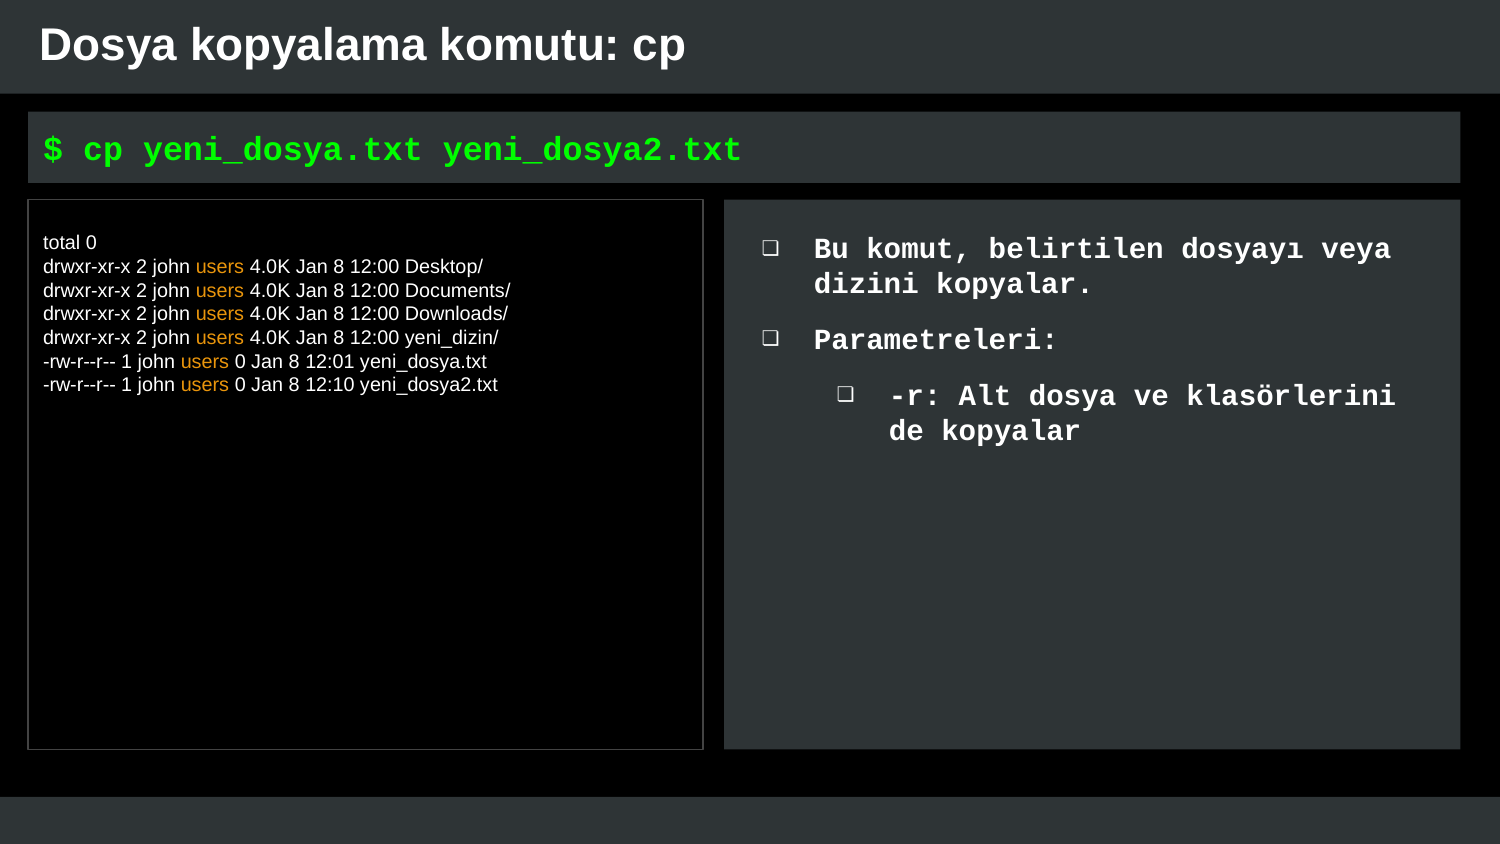

# Dosya kopyalama komutu: cp
$ cp yeni_dosya.txt yeni_dosya2.txt
total 0
drwxr-xr-x 2 john users 4.0K Jan 8 12:00 Desktop/
drwxr-xr-x 2 john users 4.0K Jan 8 12:00 Documents/
drwxr-xr-x 2 john users 4.0K Jan 8 12:00 Downloads/
drwxr-xr-x 2 john users 4.0K Jan 8 12:00 yeni_dizin/
-rw-r--r-- 1 john users 0 Jan 8 12:01 yeni_dosya.txt
-rw-r--r-- 1 john users 0 Jan 8 12:10 yeni_dosya2.txt
Bu komut, belirtilen dosyayı veya dizini kopyalar.
Parametreleri:
-r: Alt dosya ve klasörlerini de kopyalar